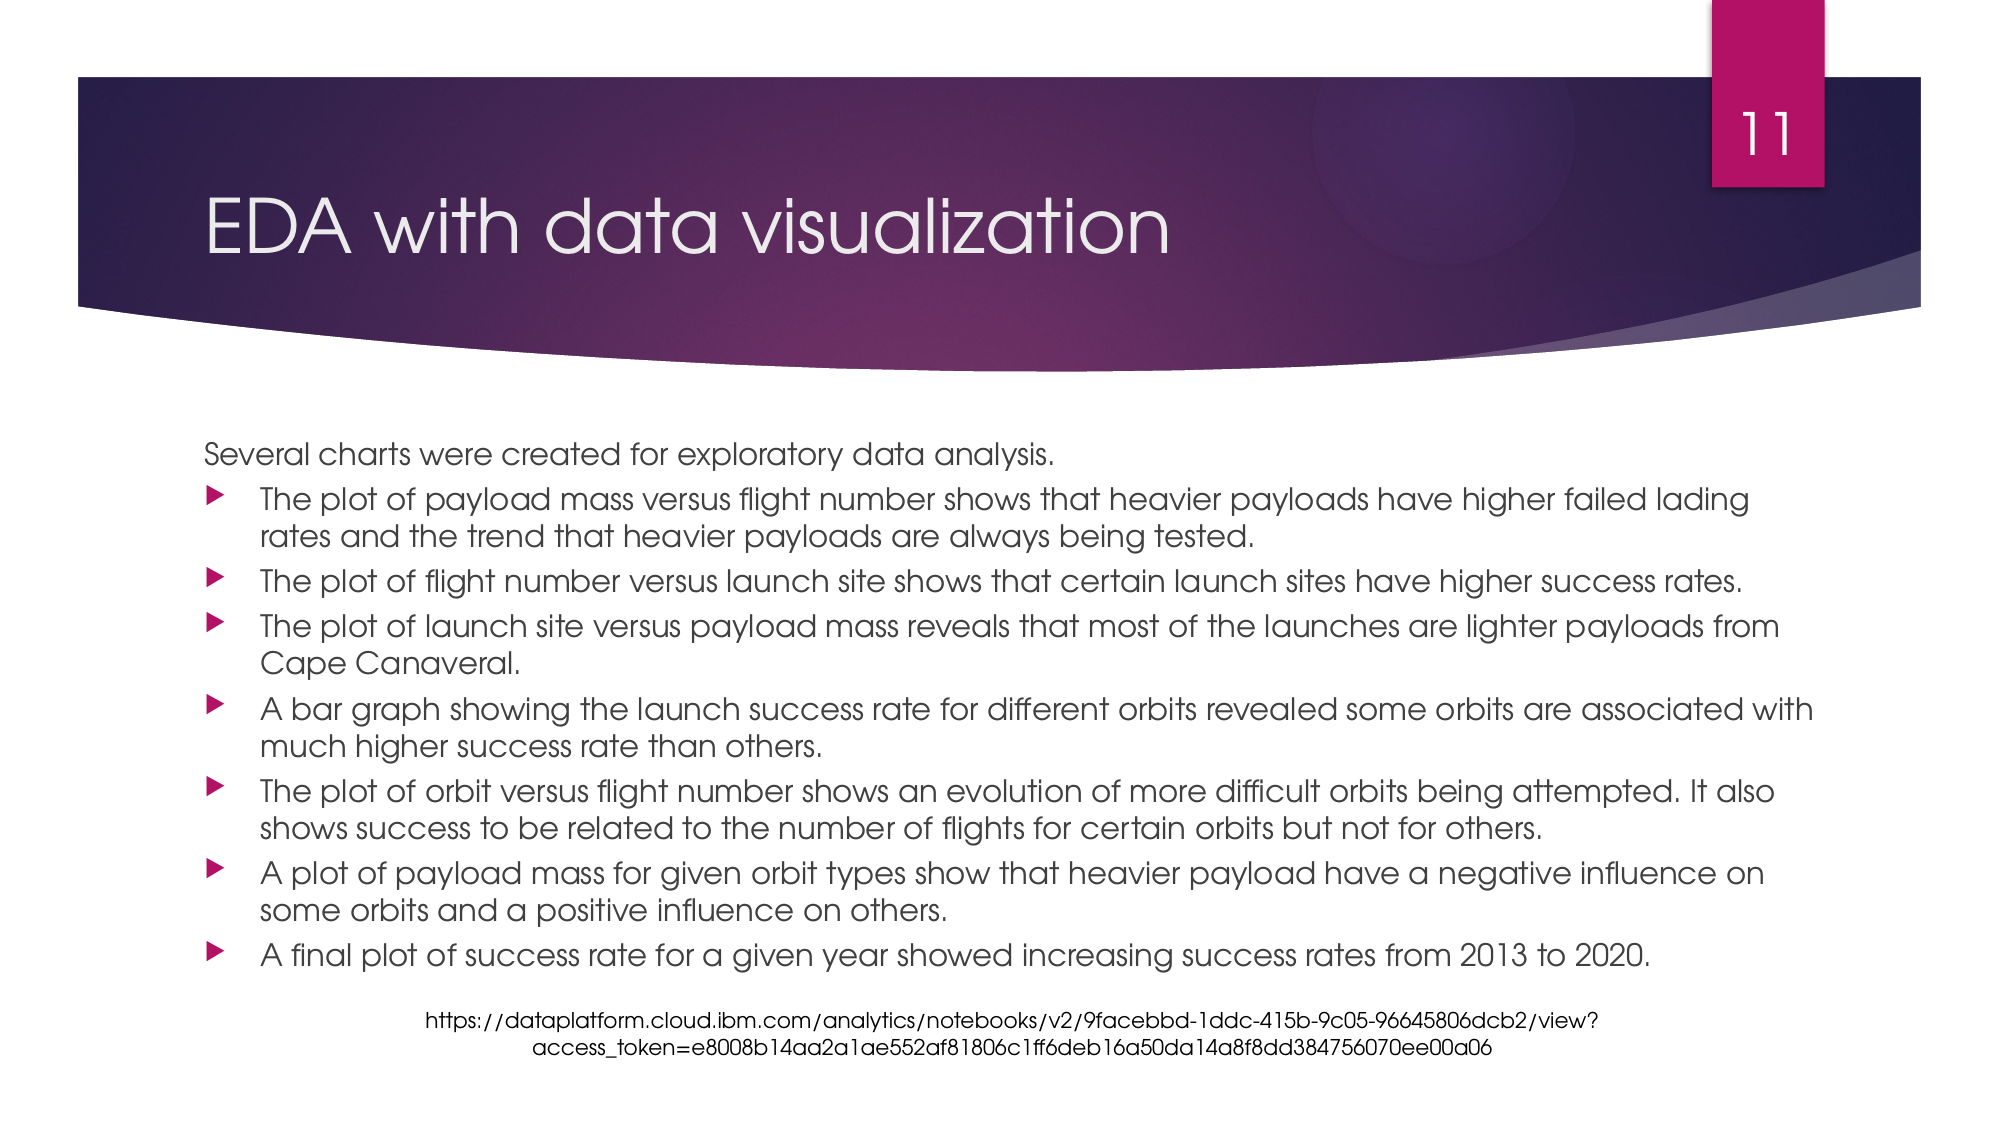

11
# EDA with data visualization
Several charts were created for exploratory data analysis.
The plot of payload mass versus flight number shows that heavier payloads have higher failed lading rates and the trend that heavier payloads are always being tested.
The plot of flight number versus launch site shows that certain launch sites have higher success rates.
The plot of launch site versus payload mass reveals that most of the launches are lighter payloads from Cape Canaveral.
A bar graph showing the launch success rate for different orbits revealed some orbits are associated with much higher success rate than others.
The plot of orbit versus flight number shows an evolution of more difficult orbits being attempted. It also shows success to be related to the number of flights for certain orbits but not for others.
A plot of payload mass for given orbit types show that heavier payload have a negative influence on some orbits and a positive influence on others.
A final plot of success rate for a given year showed increasing success rates from 2013 to 2020.

https://dataplatform.cloud.ibm.com/analytics/notebooks/v2/9facebbd-1ddc-415b-9c05-96645806dcb2/view?access_token=e8008b14aa2a1ae552af81806c1ff6deb16a50da14a8f8dd384756070ee00a06